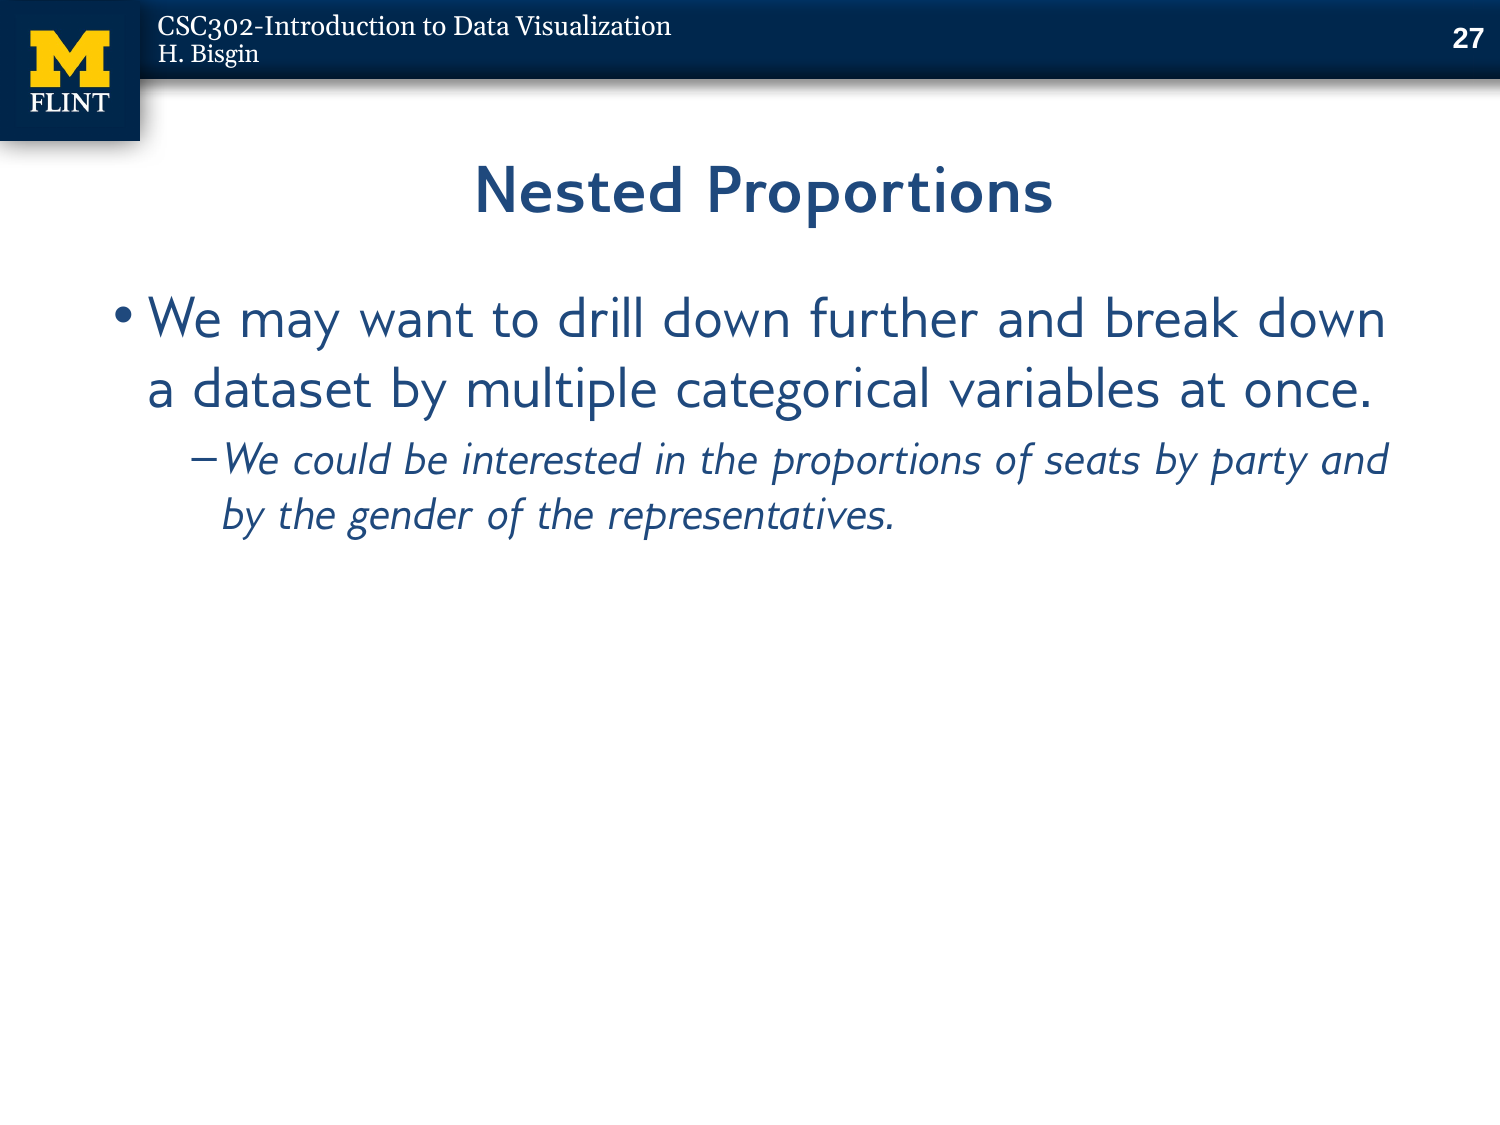

27
# Nested Proportions
We may want to drill down further and break down a dataset by multiple categorical variables at once.
We could be interested in the proportions of seats by party and by the gender of the representatives.